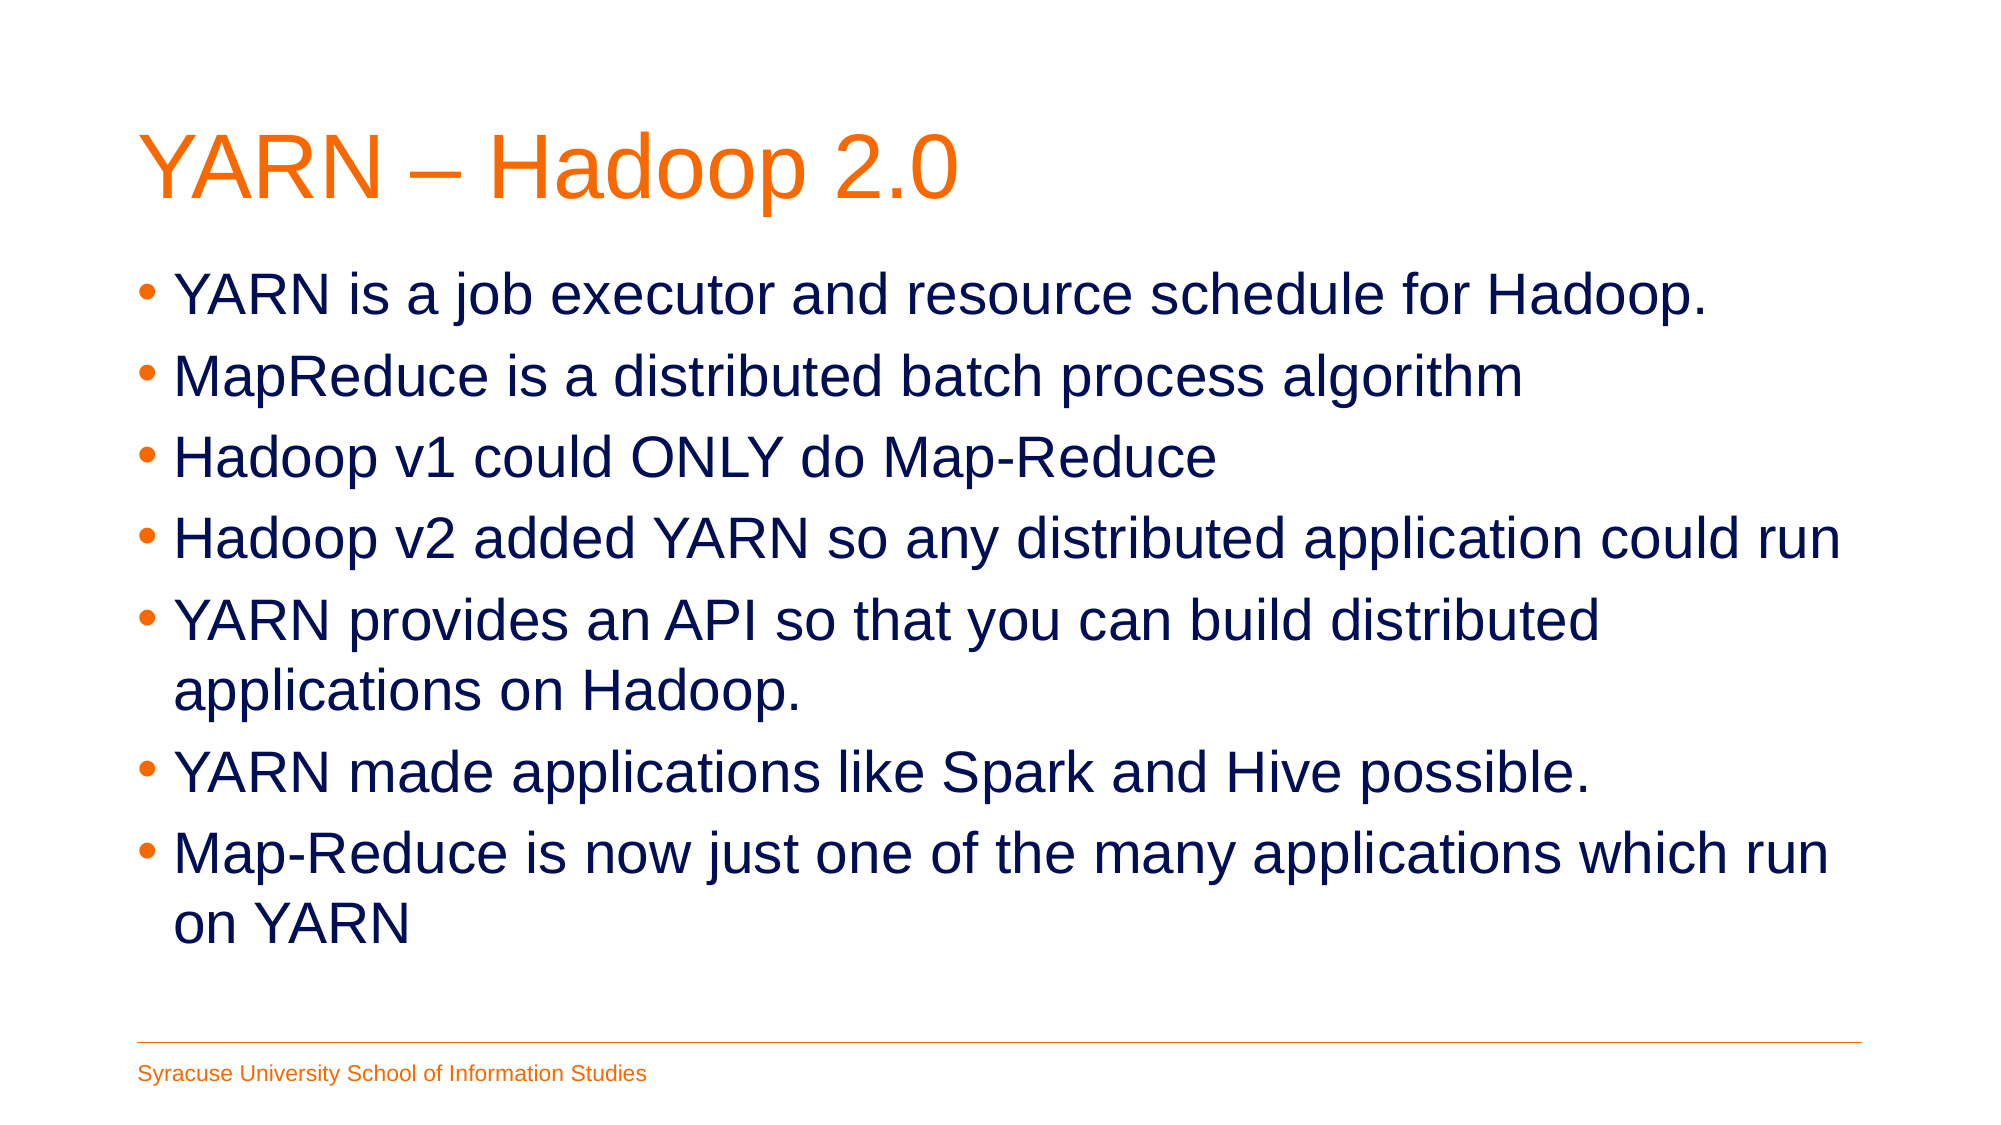

# YARN – Hadoop 2.0
YARN is a job executor and resource schedule for Hadoop.
MapReduce is a distributed batch process algorithm
Hadoop v1 could ONLY do Map-Reduce
Hadoop v2 added YARN so any distributed application could run
YARN provides an API so that you can build distributed applications on Hadoop.
YARN made applications like Spark and Hive possible.
Map-Reduce is now just one of the many applications which run on YARN